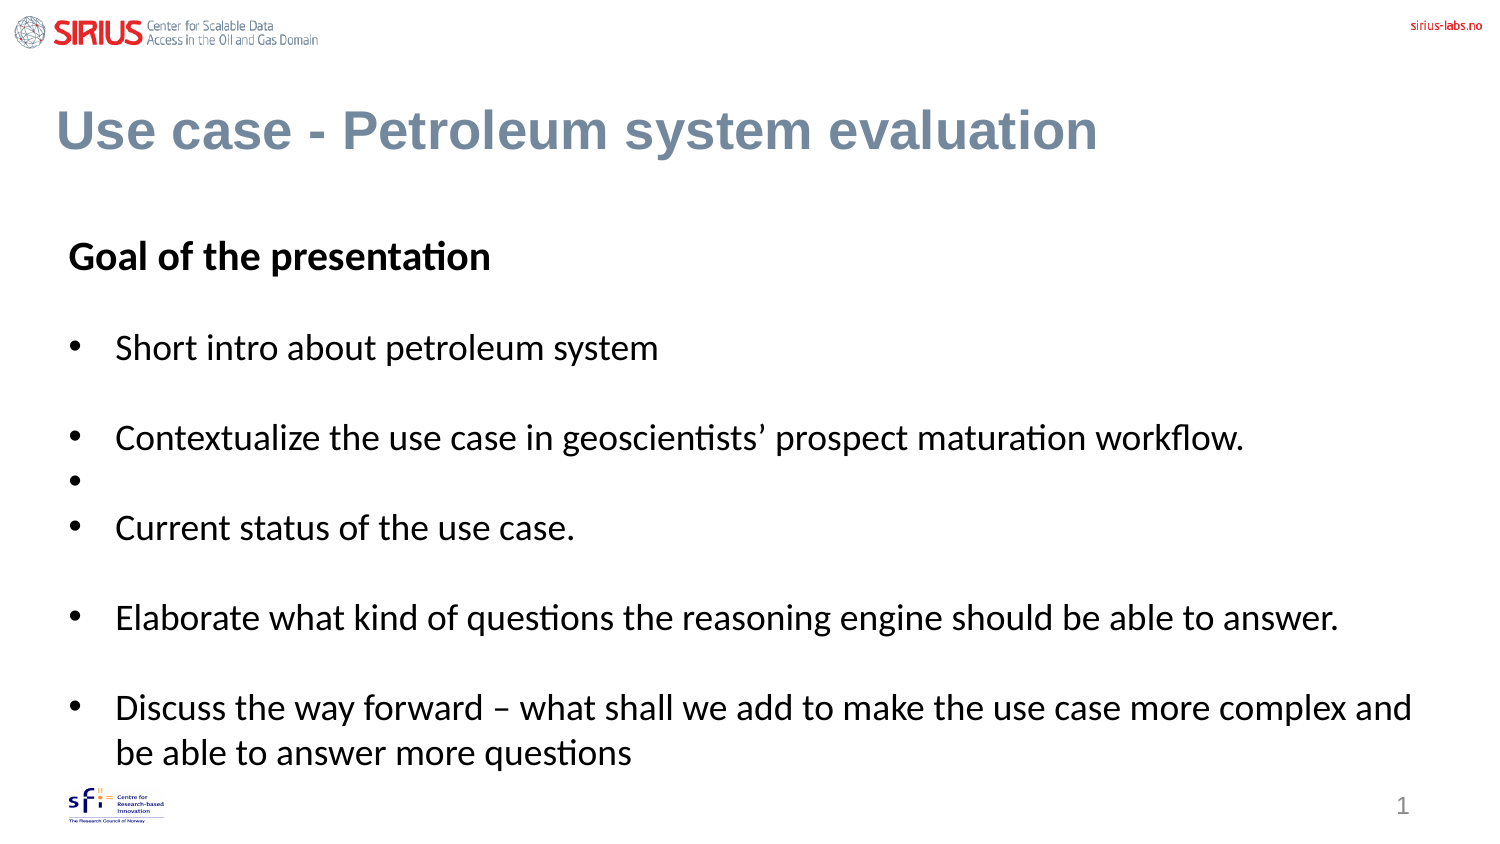

# Use case - Petroleum system evaluation
Goal of the presentation

Short intro about petroleum system

Contextualize the use case in geoscientists’ prospect maturation workflow.

Current status of the use case.

Elaborate what kind of questions the reasoning engine should be able to answer.

Discuss the way forward – what shall we add to make the use case more complex and be able to answer more questions
1